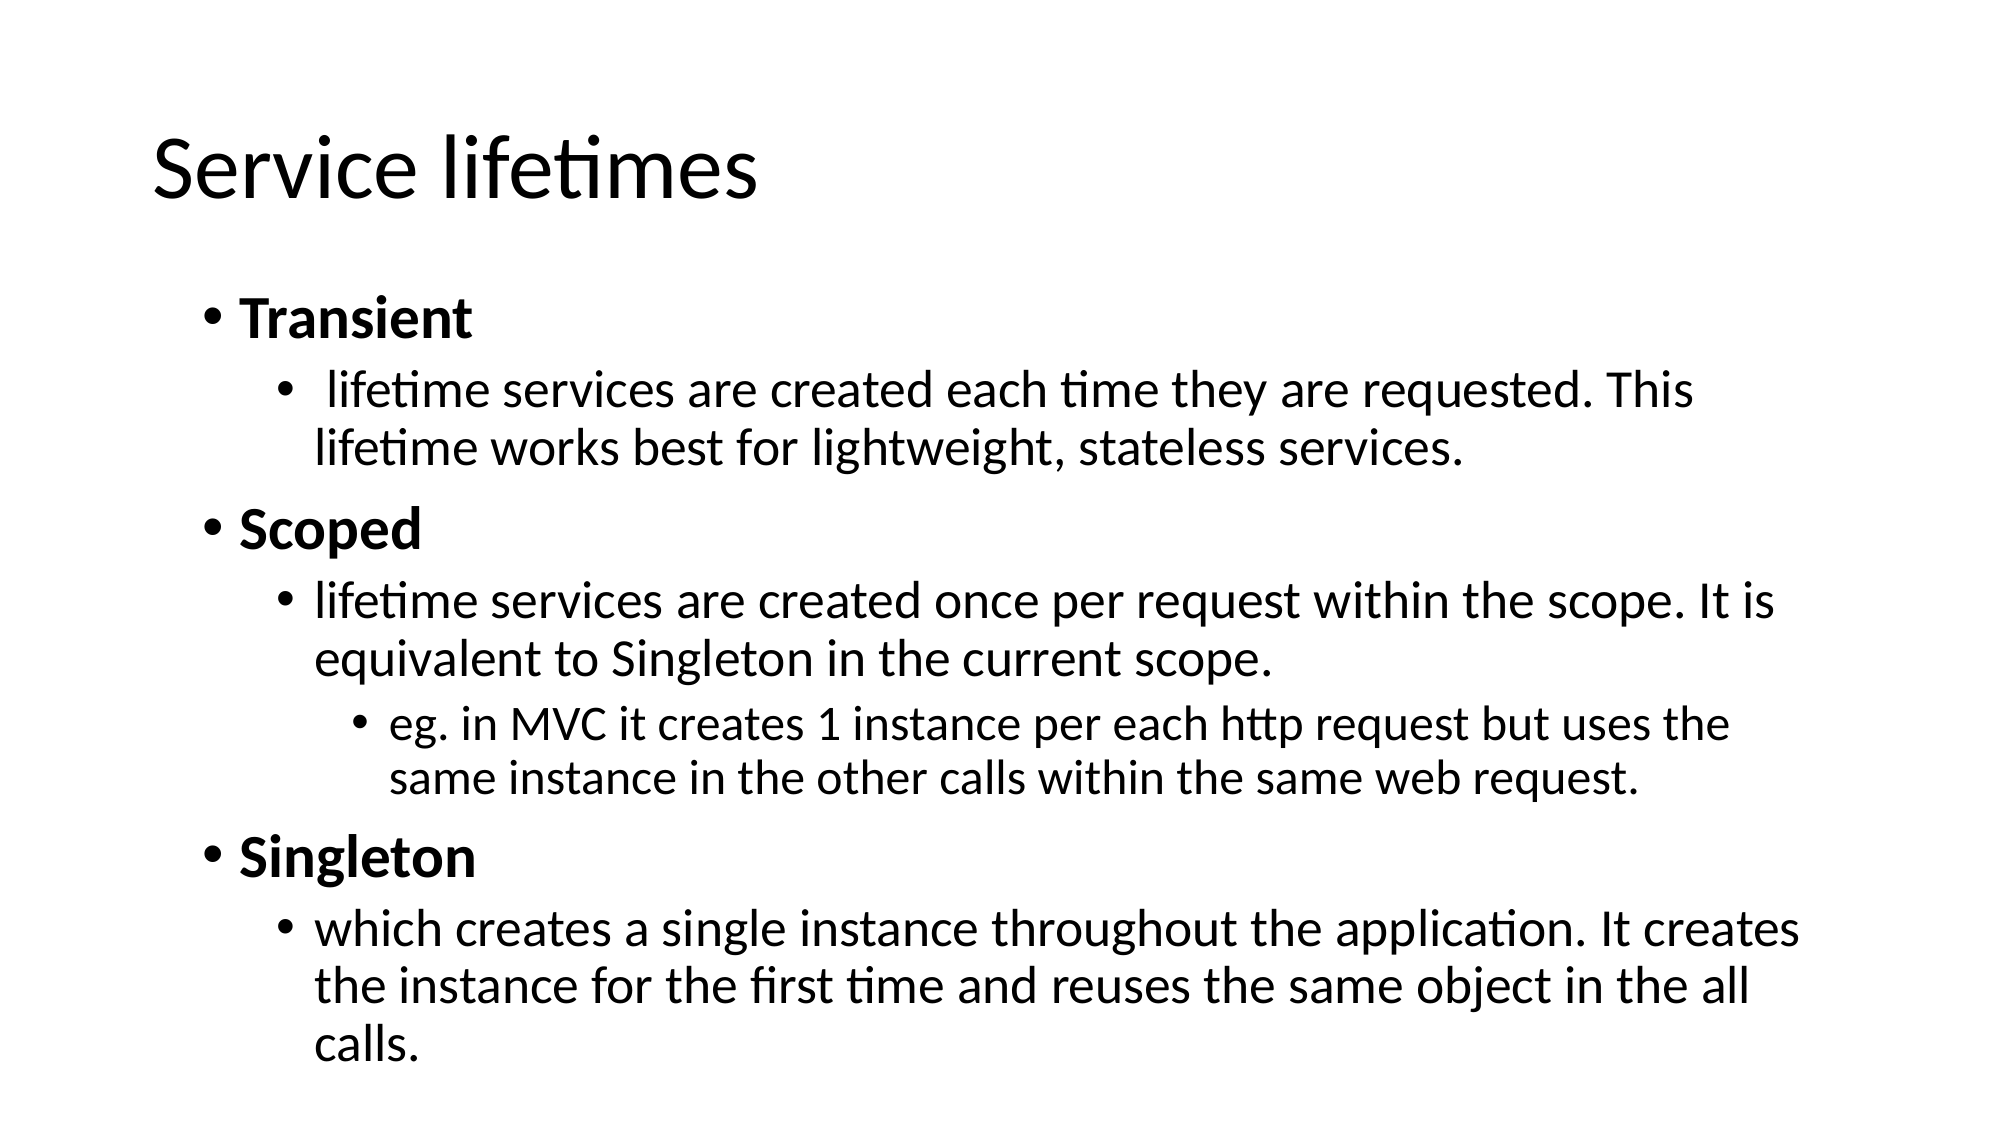

# Service lifetimes
Transient
 lifetime services are created each time they are requested. This lifetime works best for lightweight, stateless services.
Scoped
lifetime services are created once per request within the scope. It is equivalent to Singleton in the current scope.
eg. in MVC it creates 1 instance per each http request but uses the same instance in the other calls within the same web request.
Singleton
which creates a single instance throughout the application. It creates the instance for the first time and reuses the same object in the all calls.